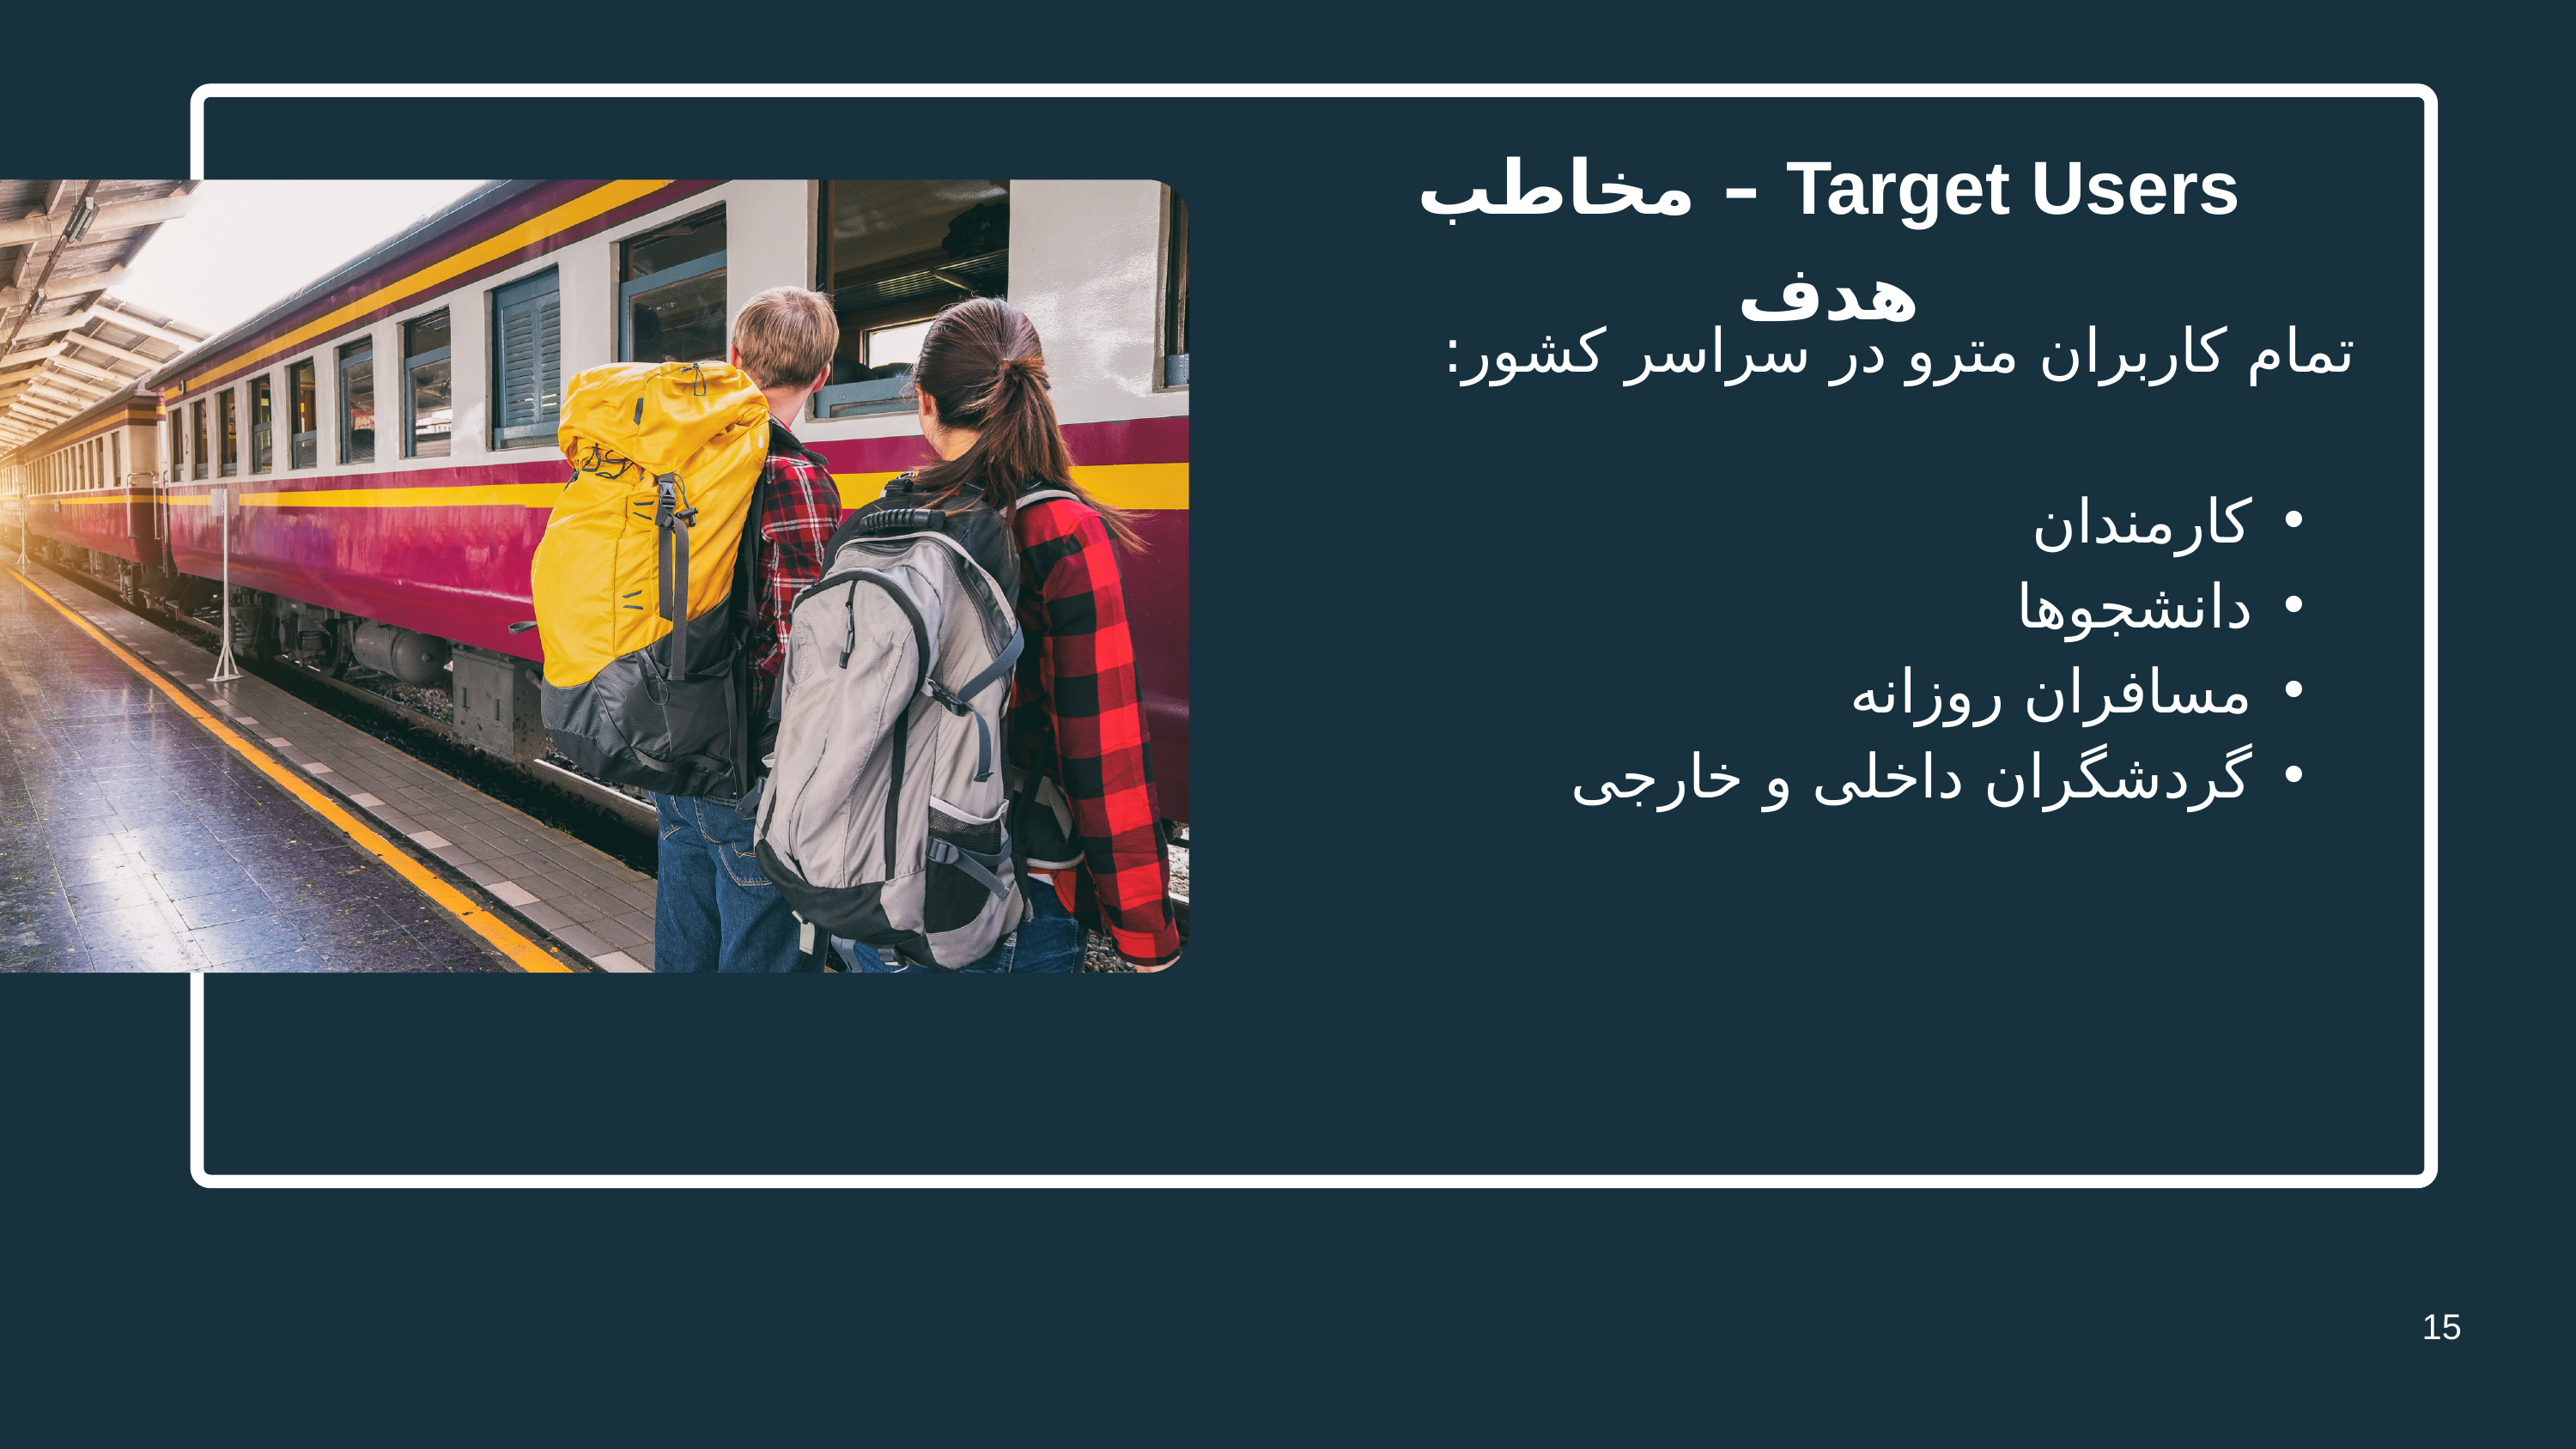

Target Users – مخاطب هدف

تمام کاربران مترو در سراسر کشور:

کارمندان
دانشجوها
مسافران روزانه
گردشگران داخلی و خارجی

15